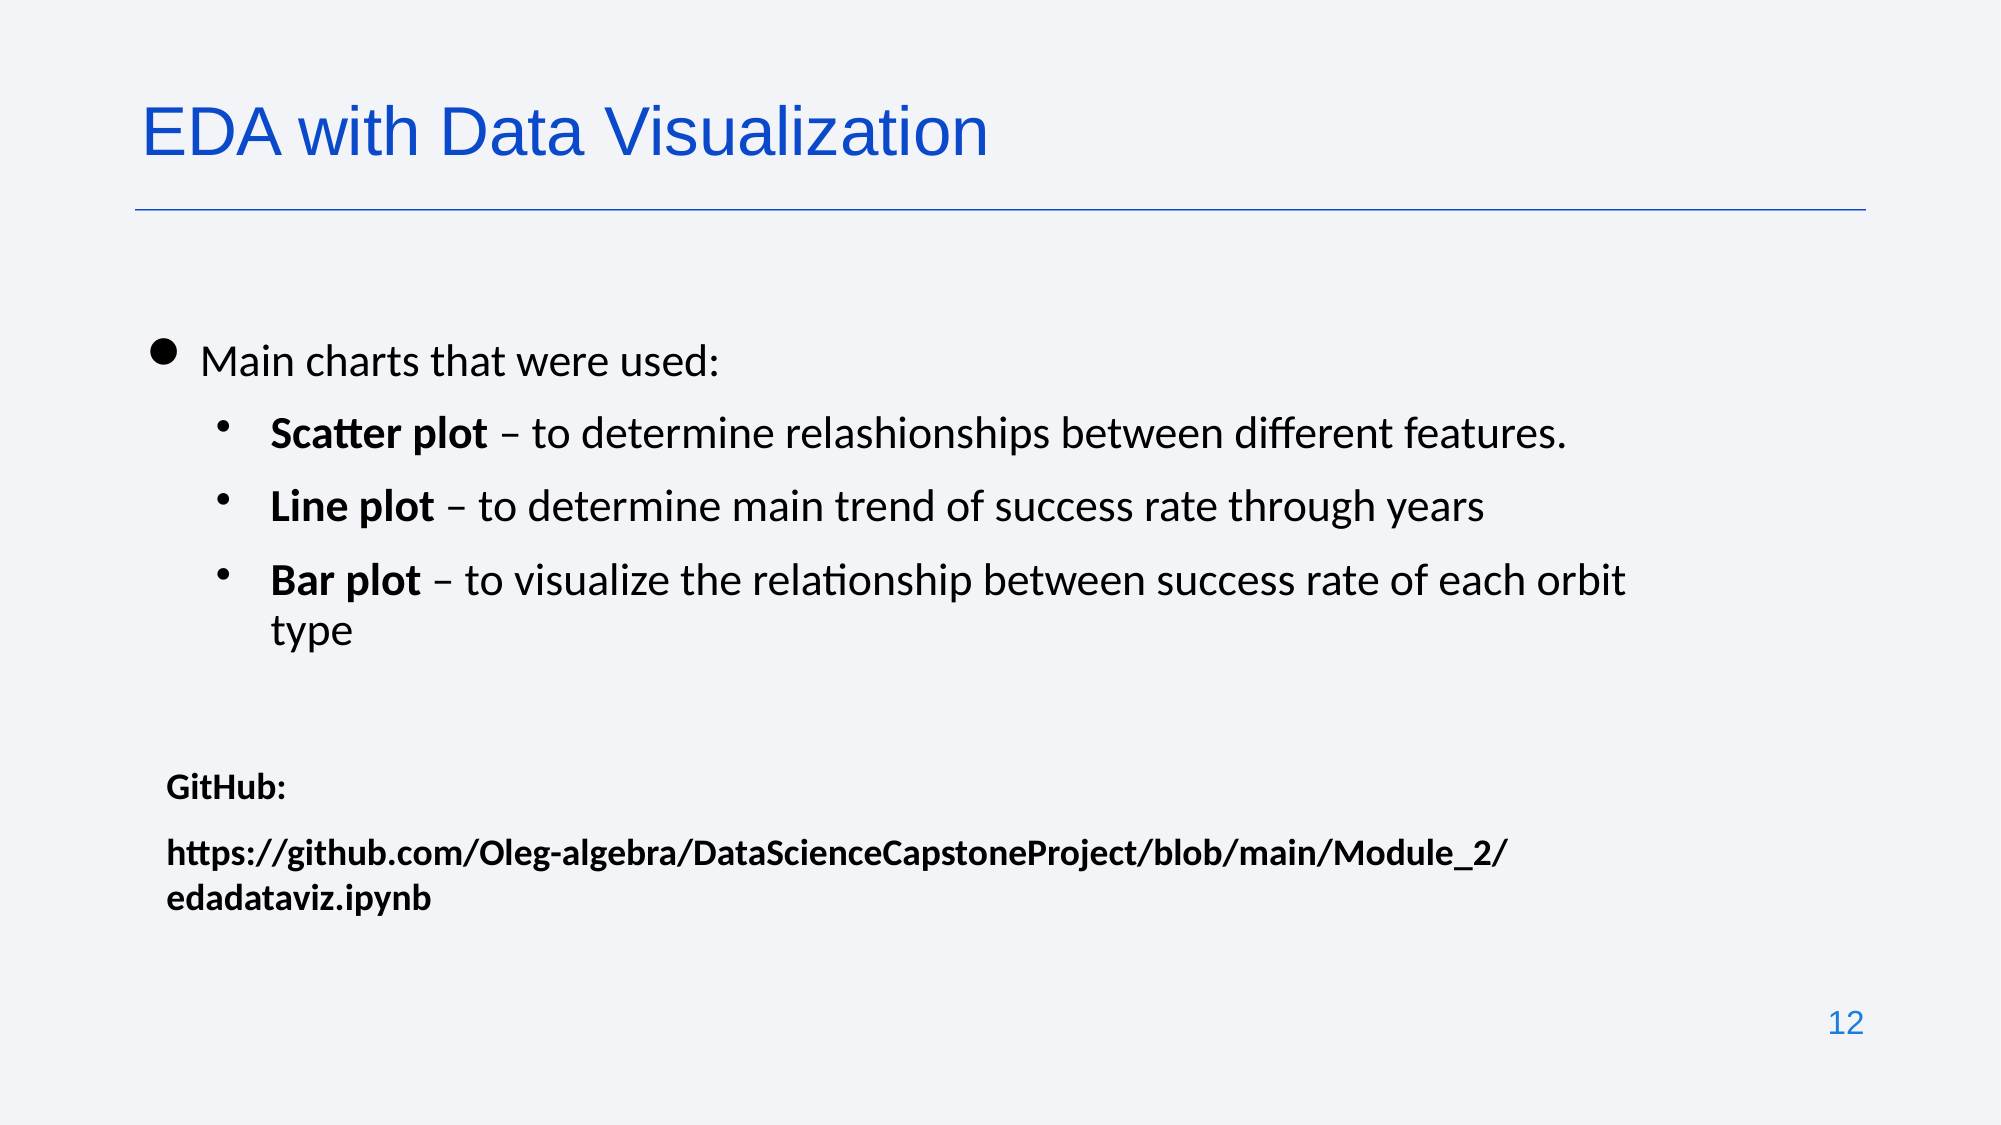

EDA with Data Visualization
# Main charts that were used:
Scatter plot – to determine relashionships between different features.
Line plot – to determine main trend of success rate through years
Bar plot – to visualize the relationship between success rate of each orbit type

GitHub:
https://github.com/Oleg-algebra/DataScienceCapstoneProject/blob/main/Module_2/edadataviz.ipynb
12